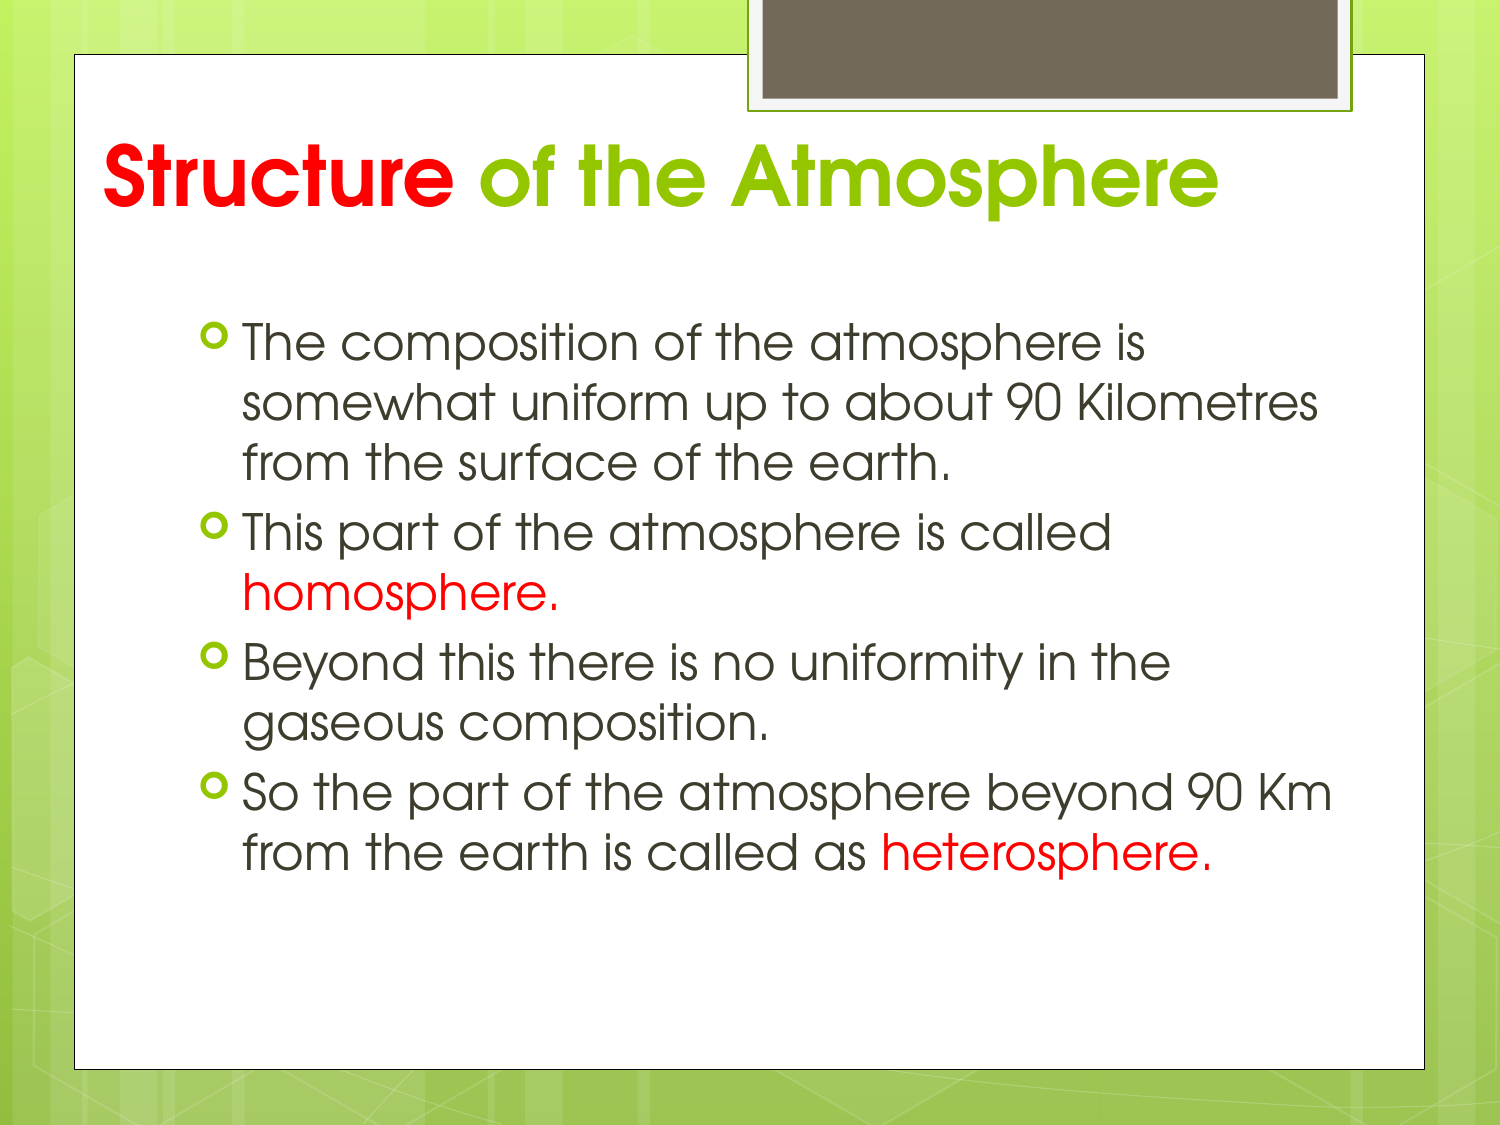

# Structure of the Atmosphere
The composition of the atmosphere is somewhat uniform up to about 90 Kilometres from the surface of the earth.
This part of the atmosphere is called homosphere.
Beyond this there is no uniformity in the gaseous composition.
So the part of the atmosphere beyond 90 Km from the earth is called as heterosphere.